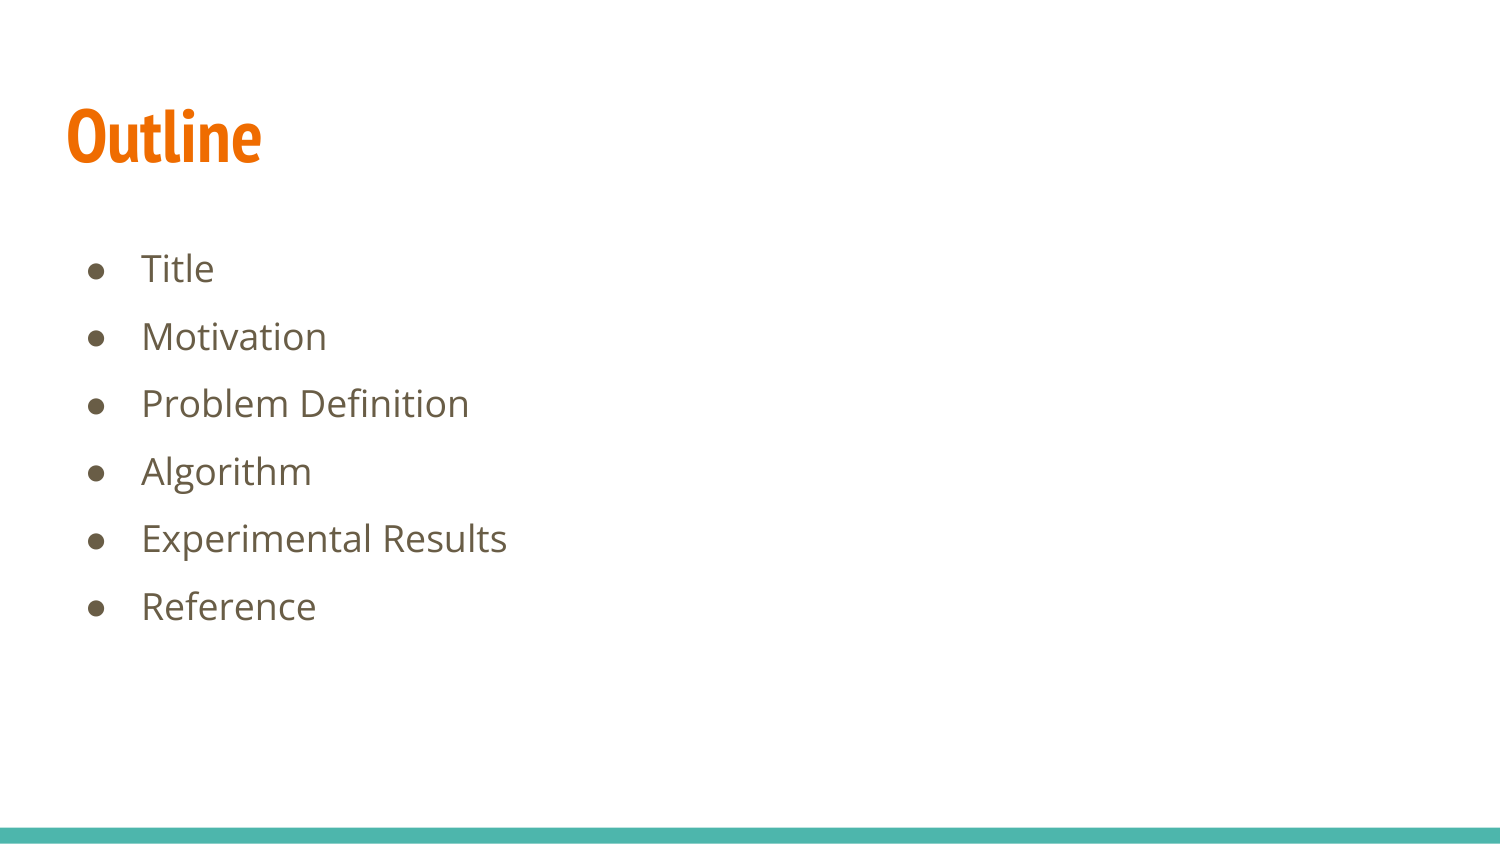

# Outline
Title
Motivation
Problem Definition
Algorithm
Experimental Results
Reference